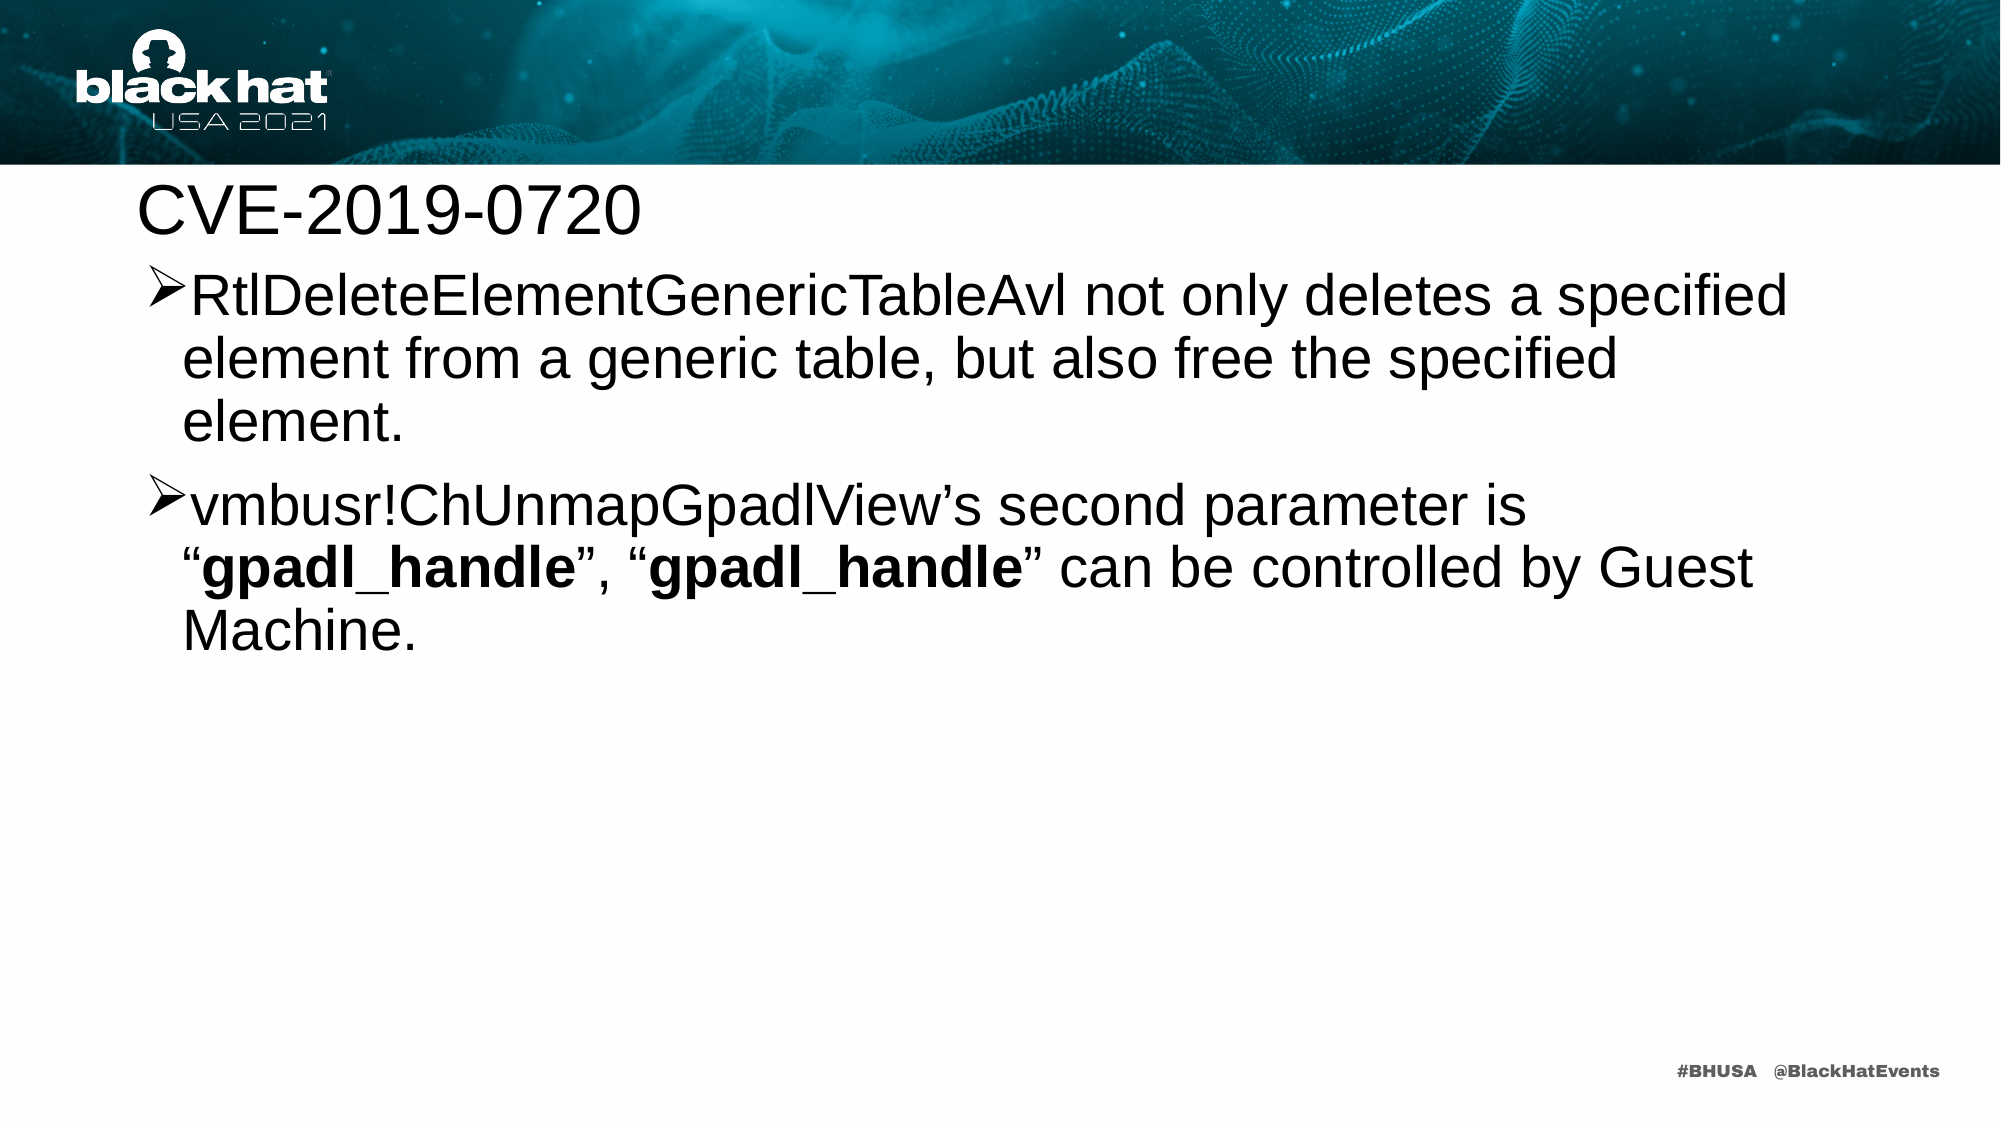

CVE-2019-0720
RtlDeleteElementGenericTableAvl not only deletes a specified element from a generic table, but also free the specified element.
vmbusr!ChUnmapGpadlView’s second parameter is “gpadl_handle”, “gpadl_handle” can be controlled by Guest Machine.